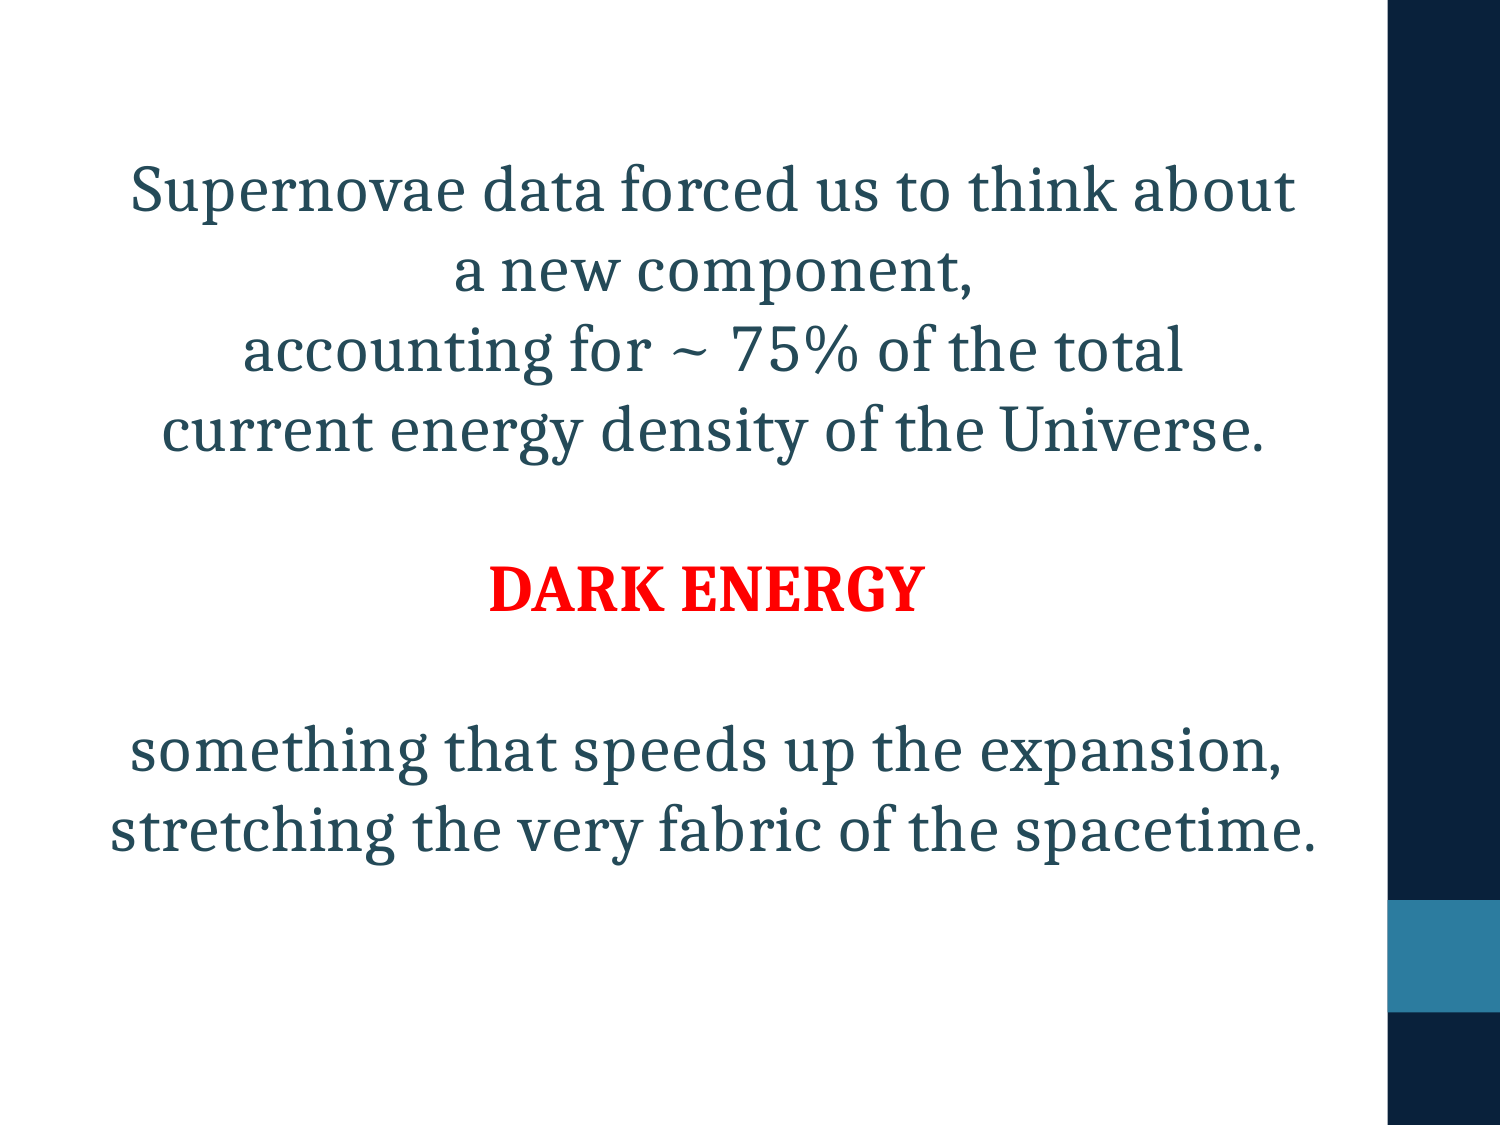

Supernovae data forced us to think about
a new component,
accounting for ~ 75% of the total
current energy density of the Universe.

DARK ENERGY

something that speeds up the expansion,
stretching the very fabric of the spacetime.